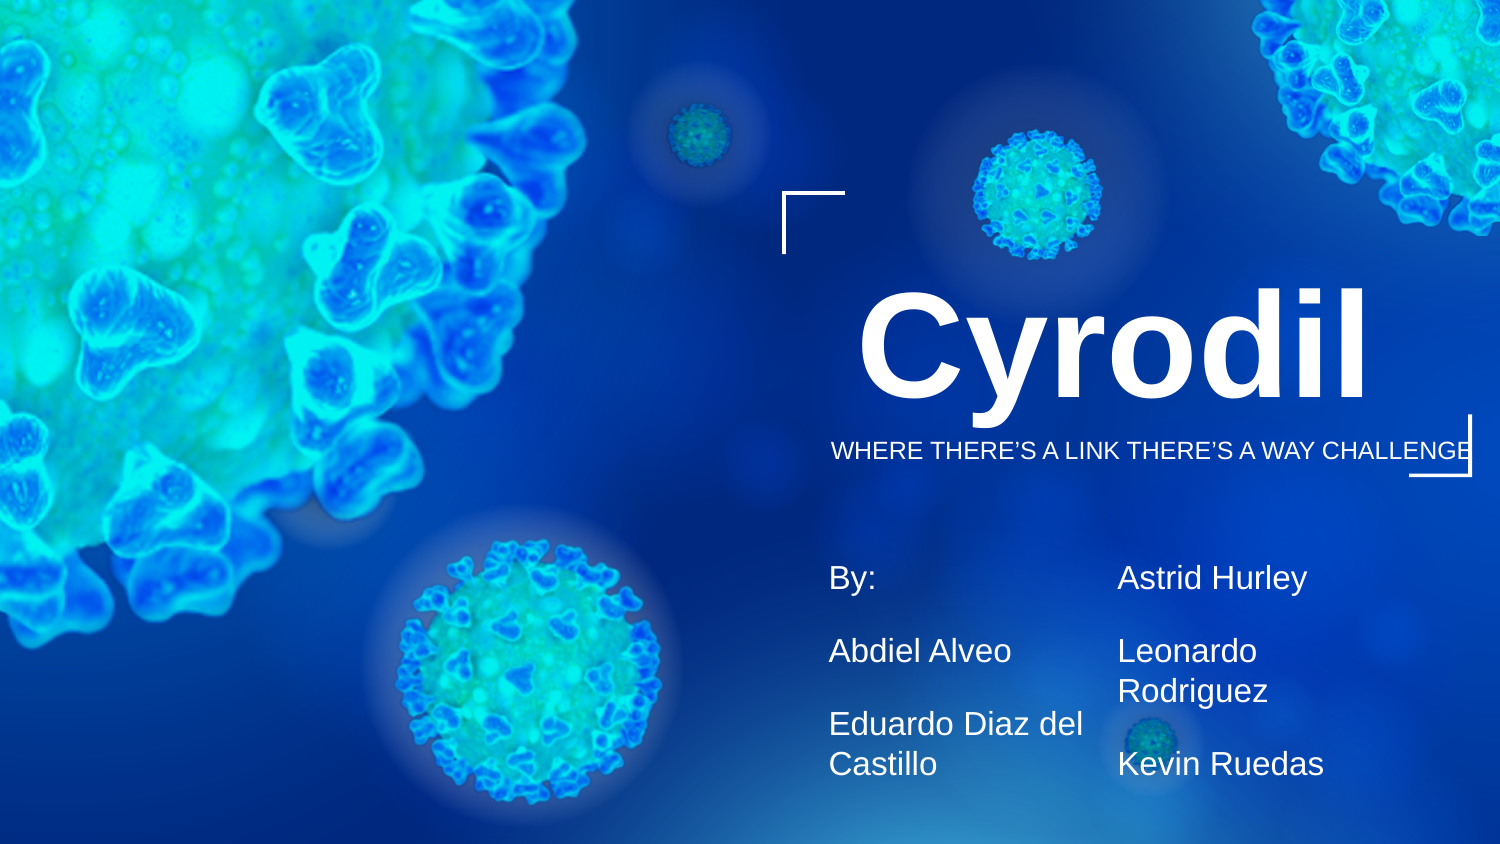

# Cyrodil
Where There’s a link there’s a way Challenge
By:
Abdiel Alveo
Eduardo Diaz del Castillo

Astrid Hurley
Leonardo Rodriguez
Kevin Ruedas